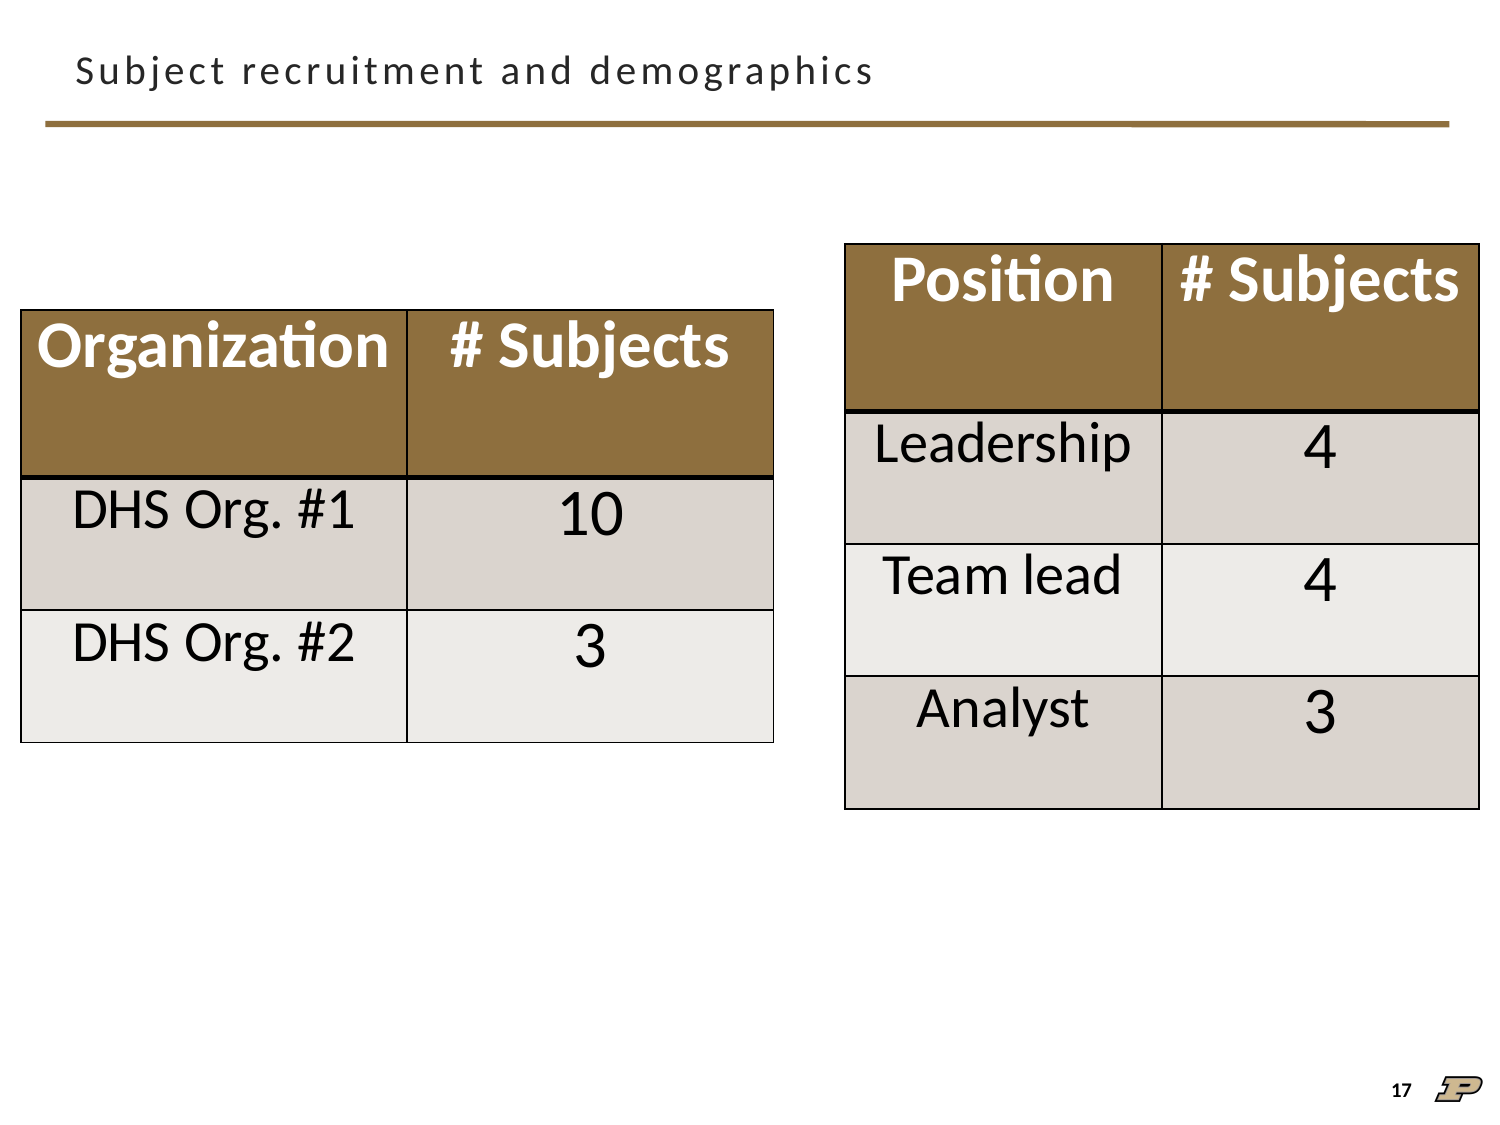

# Subject recruitment and demographics
| Position | # Subjects |
| --- | --- |
| Leadership | 4 |
| Team lead | 4 |
| Analyst | 3 |
| Organization | # Subjects |
| --- | --- |
| DHS Org. #1 | 10 |
| DHS Org. #2 | 3 |
17